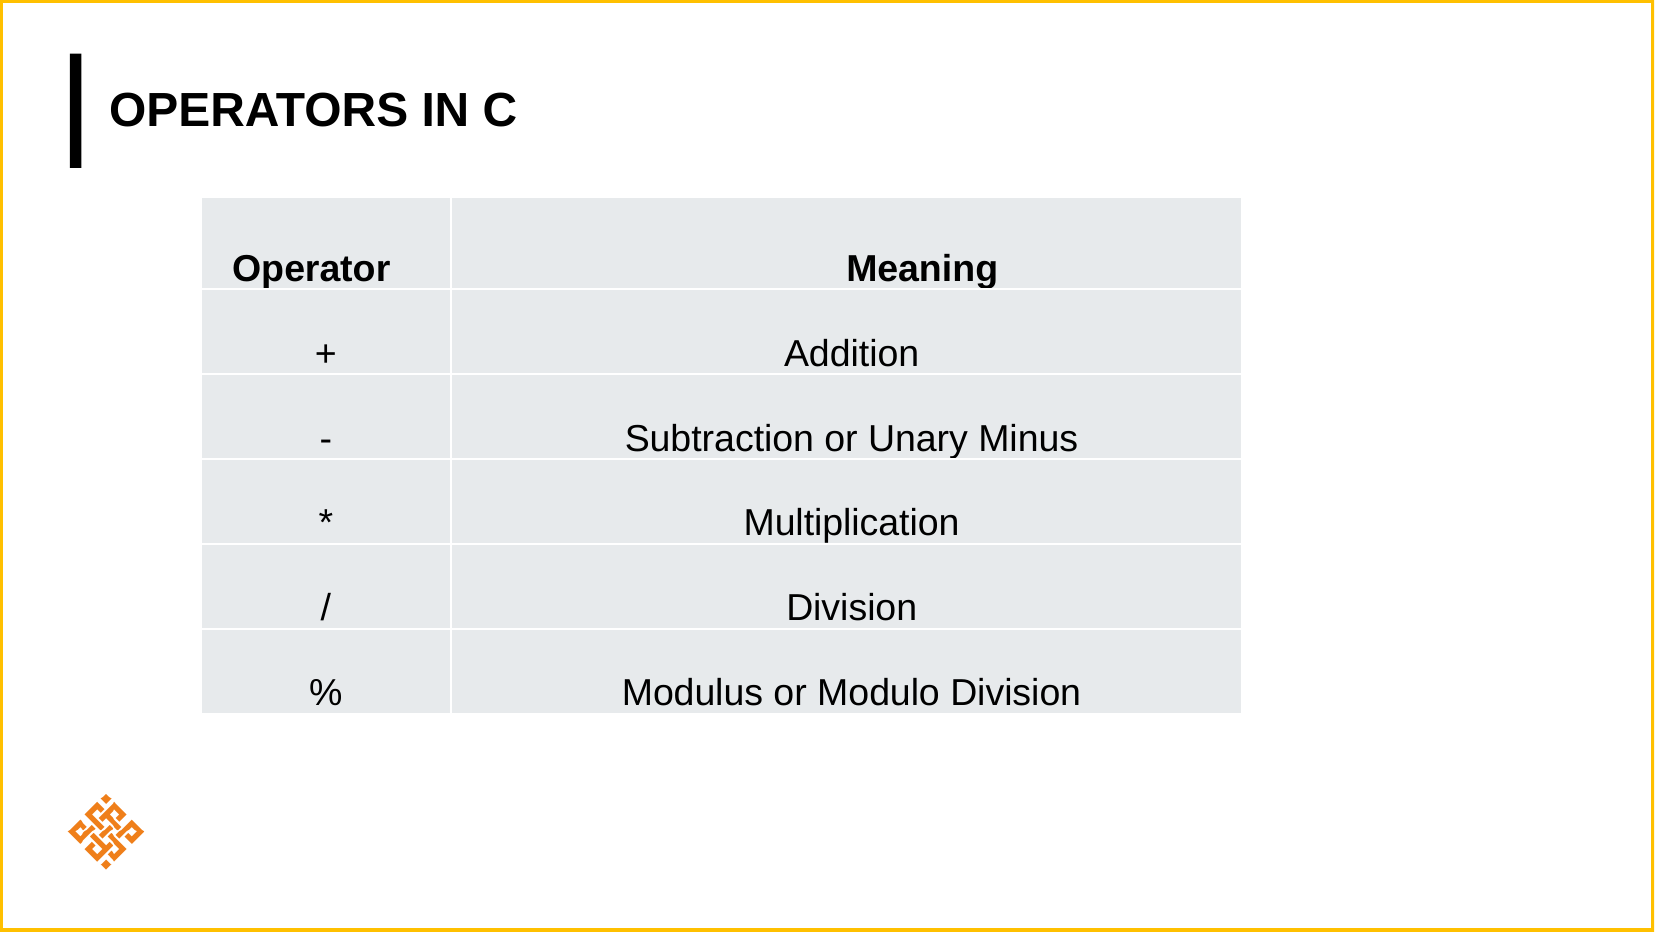

# Operators in c

| Operator | Meaning |
| --- | --- |
| + | Addition |
| - | Subtraction or Unary Minus |
| \* | Multiplication |
| / | Division |
| % | Modulus or Modulo Division |